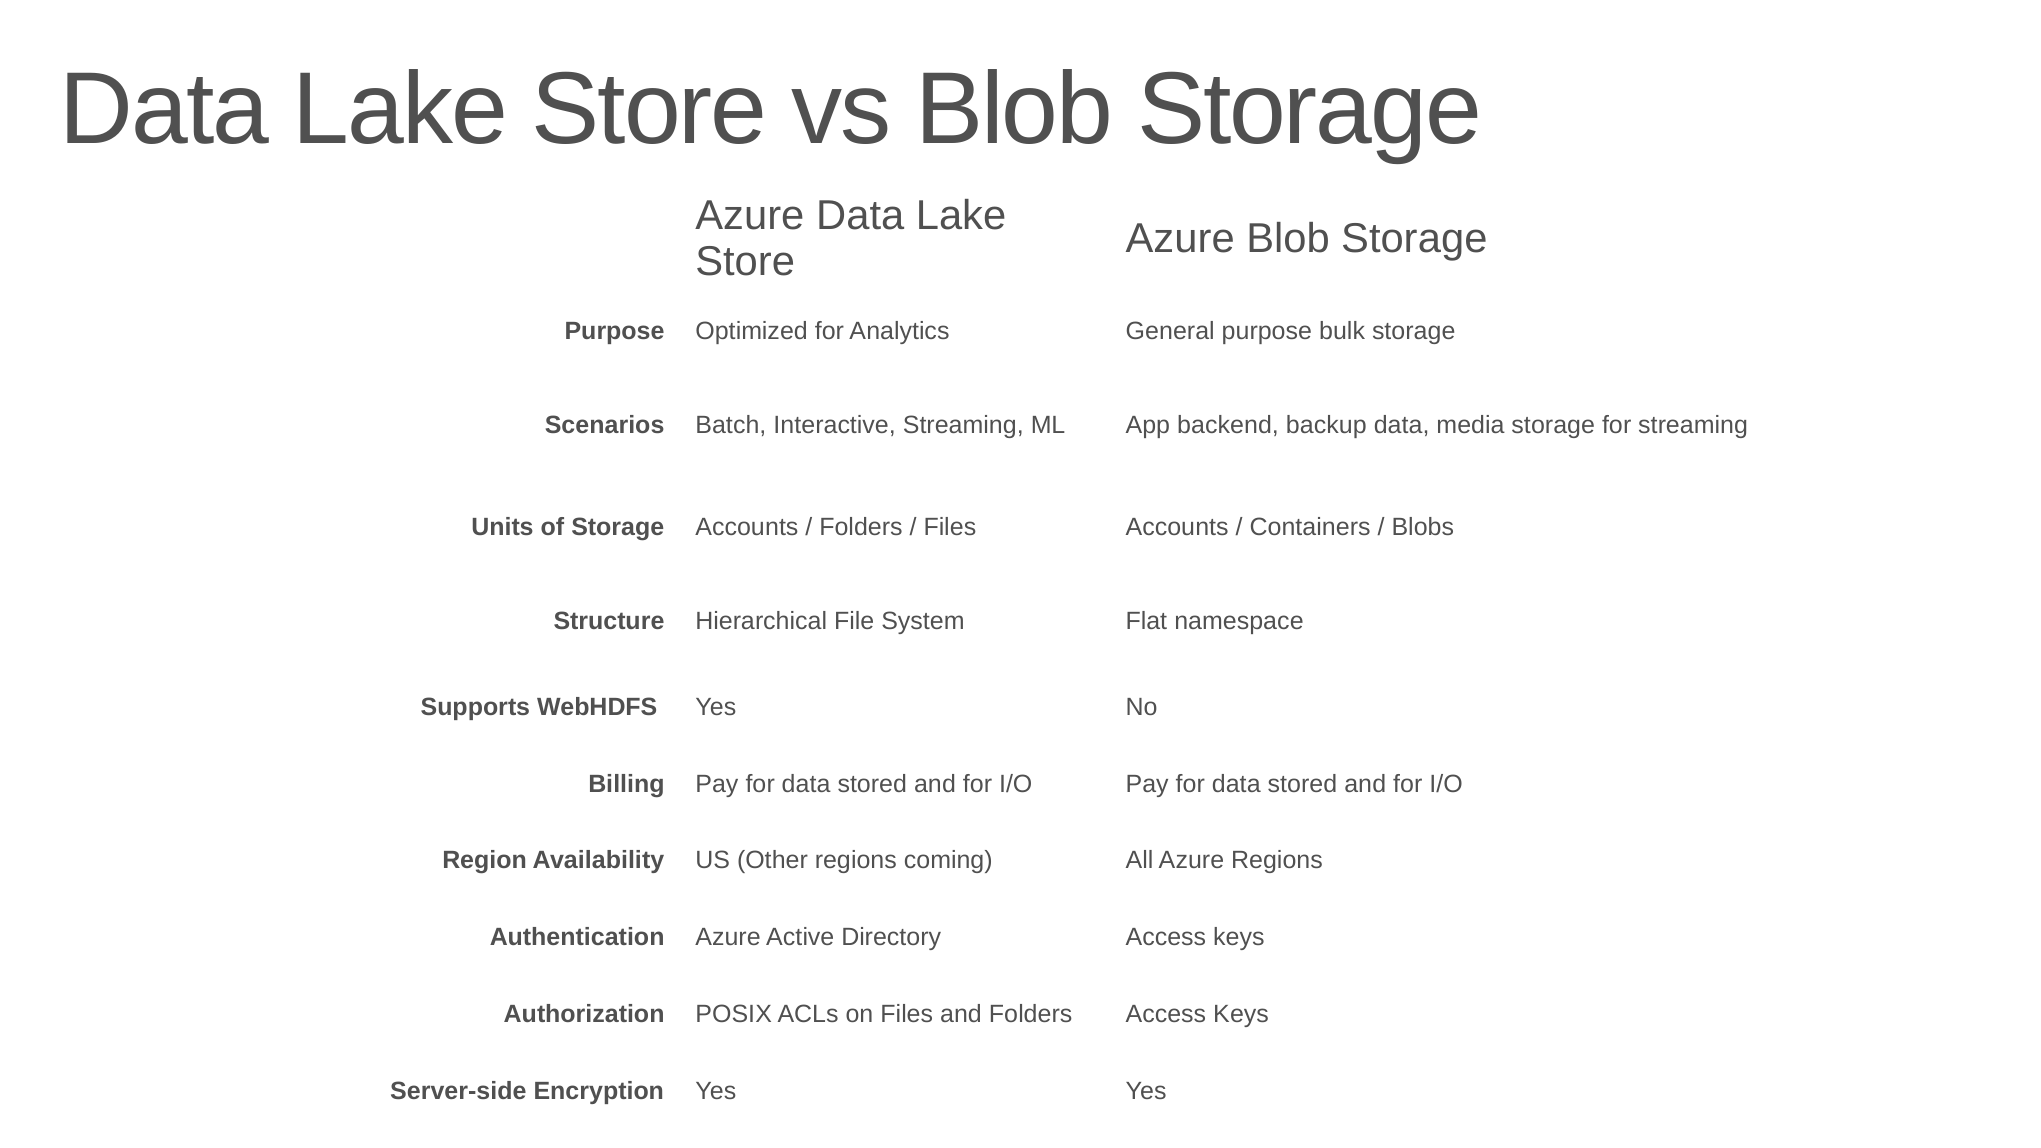

Data Lake Store vs Blob Storage
|  | Azure Data Lake Store | Azure Blob Storage |
| --- | --- | --- |
| Purpose | Optimized for Analytics | General purpose bulk storage |
| Scenarios | Batch, Interactive, Streaming, ML | App backend, backup data, media storage for streaming |
| Units of Storage | Accounts / Folders / Files | Accounts / Containers / Blobs |
| Structure | Hierarchical File System | Flat namespace |
| Supports WebHDFS | Yes | No |
| Billing | Pay for data stored and for I/O | Pay for data stored and for I/O |
| Region Availability | US (Other regions coming) | All Azure Regions |
| Authentication | Azure Active Directory | Access keys |
| Authorization | POSIX ACLs on Files and Folders | Access Keys |
| Server-side Encryption | Yes | Yes |